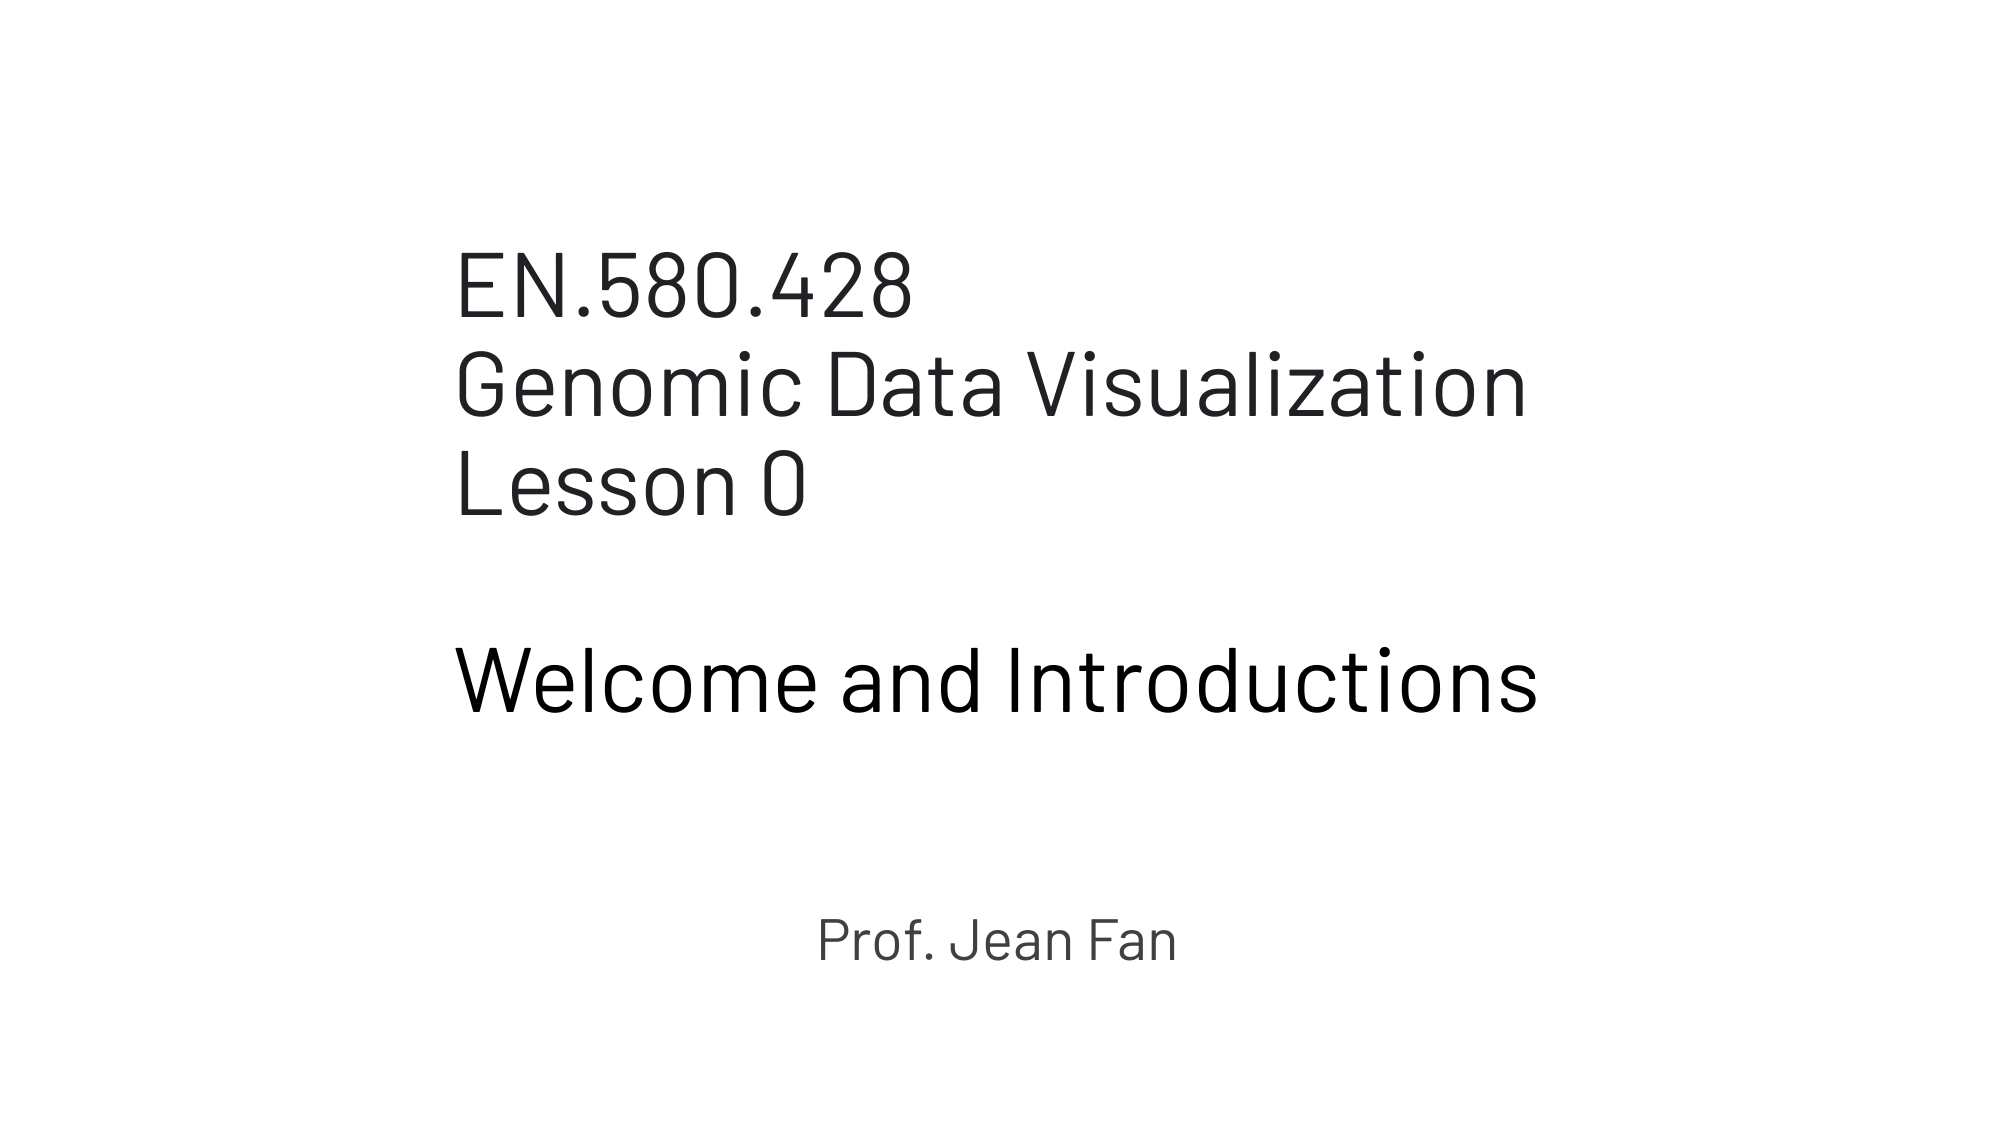

# EN.580.428 Genomic Data Visualization Lesson 0 Welcome and Introductions
Prof. Jean Fan